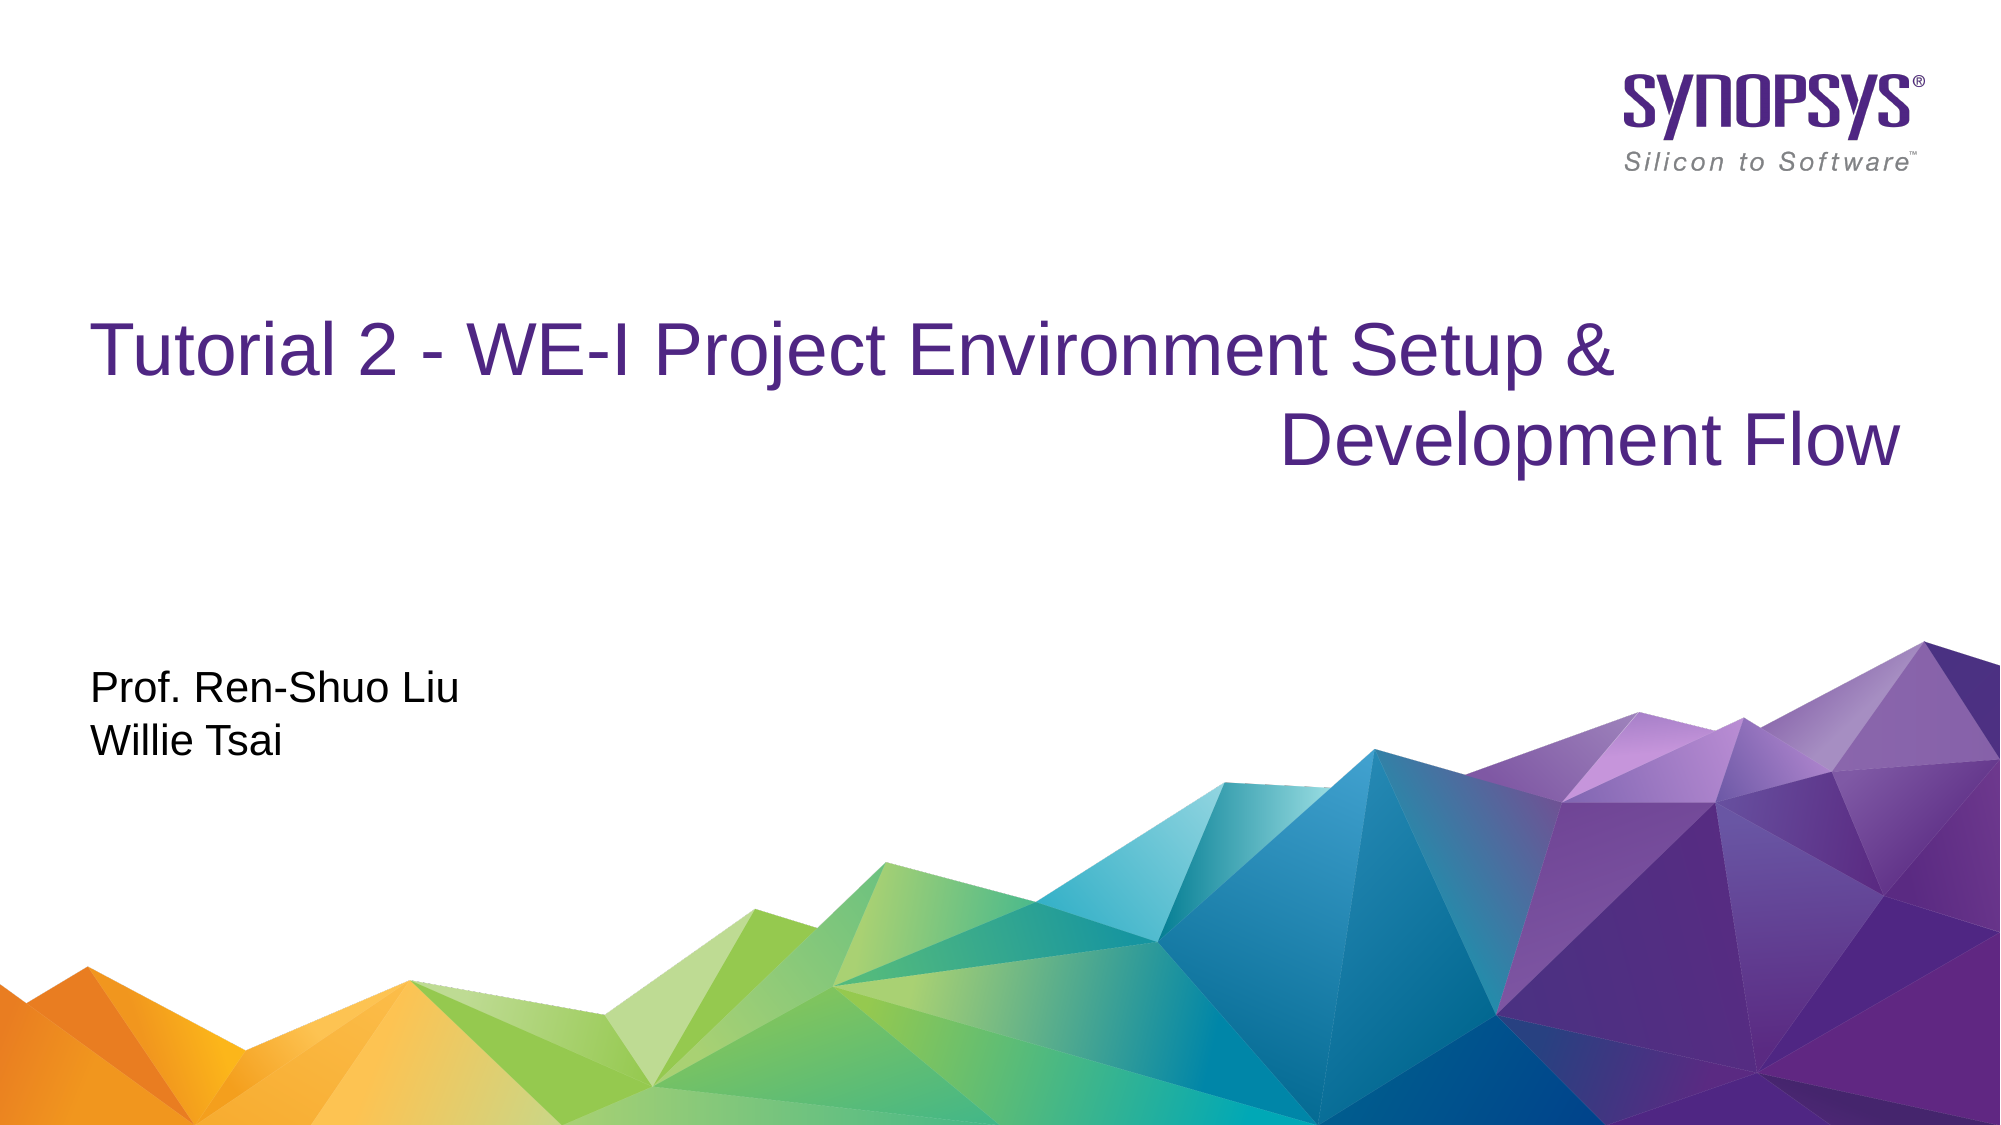

# Tutorial 2 - WE-I Project Environment Setup & Development Flow

Prof. Ren-Shuo Liu
Willie Tsai